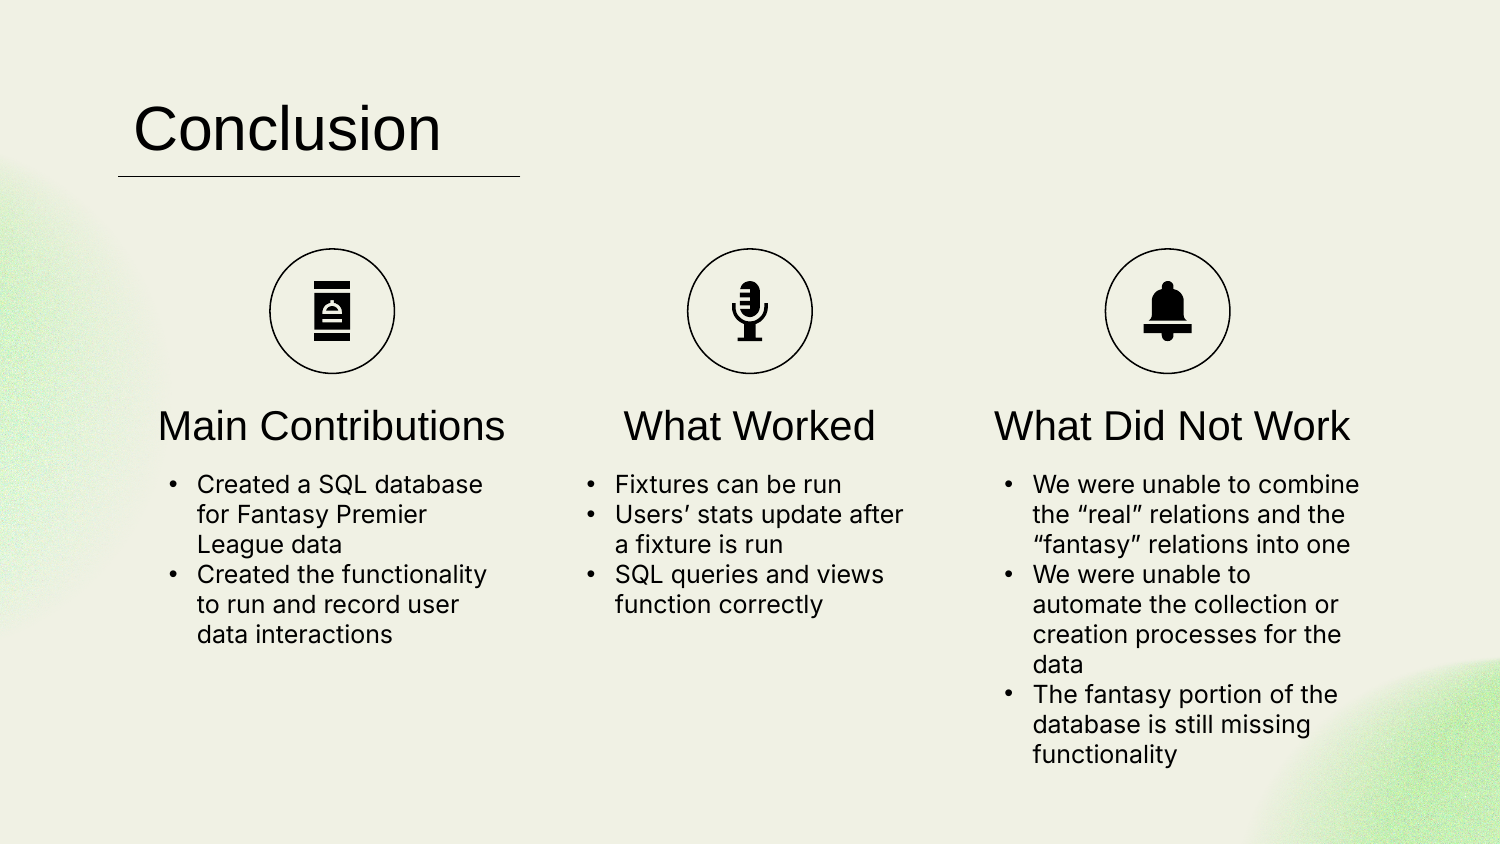

# Conclusion

Main Contributions
What Worked
What Did Not Work
Created a SQL database for Fantasy Premier League data
Created the functionality to run and record user data interactions
Fixtures can be run
Users’ stats update after a fixture is run
SQL queries and views function correctly

We were unable to combine the “real” relations and the “fantasy” relations into one
We were unable to automate the collection or creation processes for the data
The fantasy portion of the database is still missing functionality